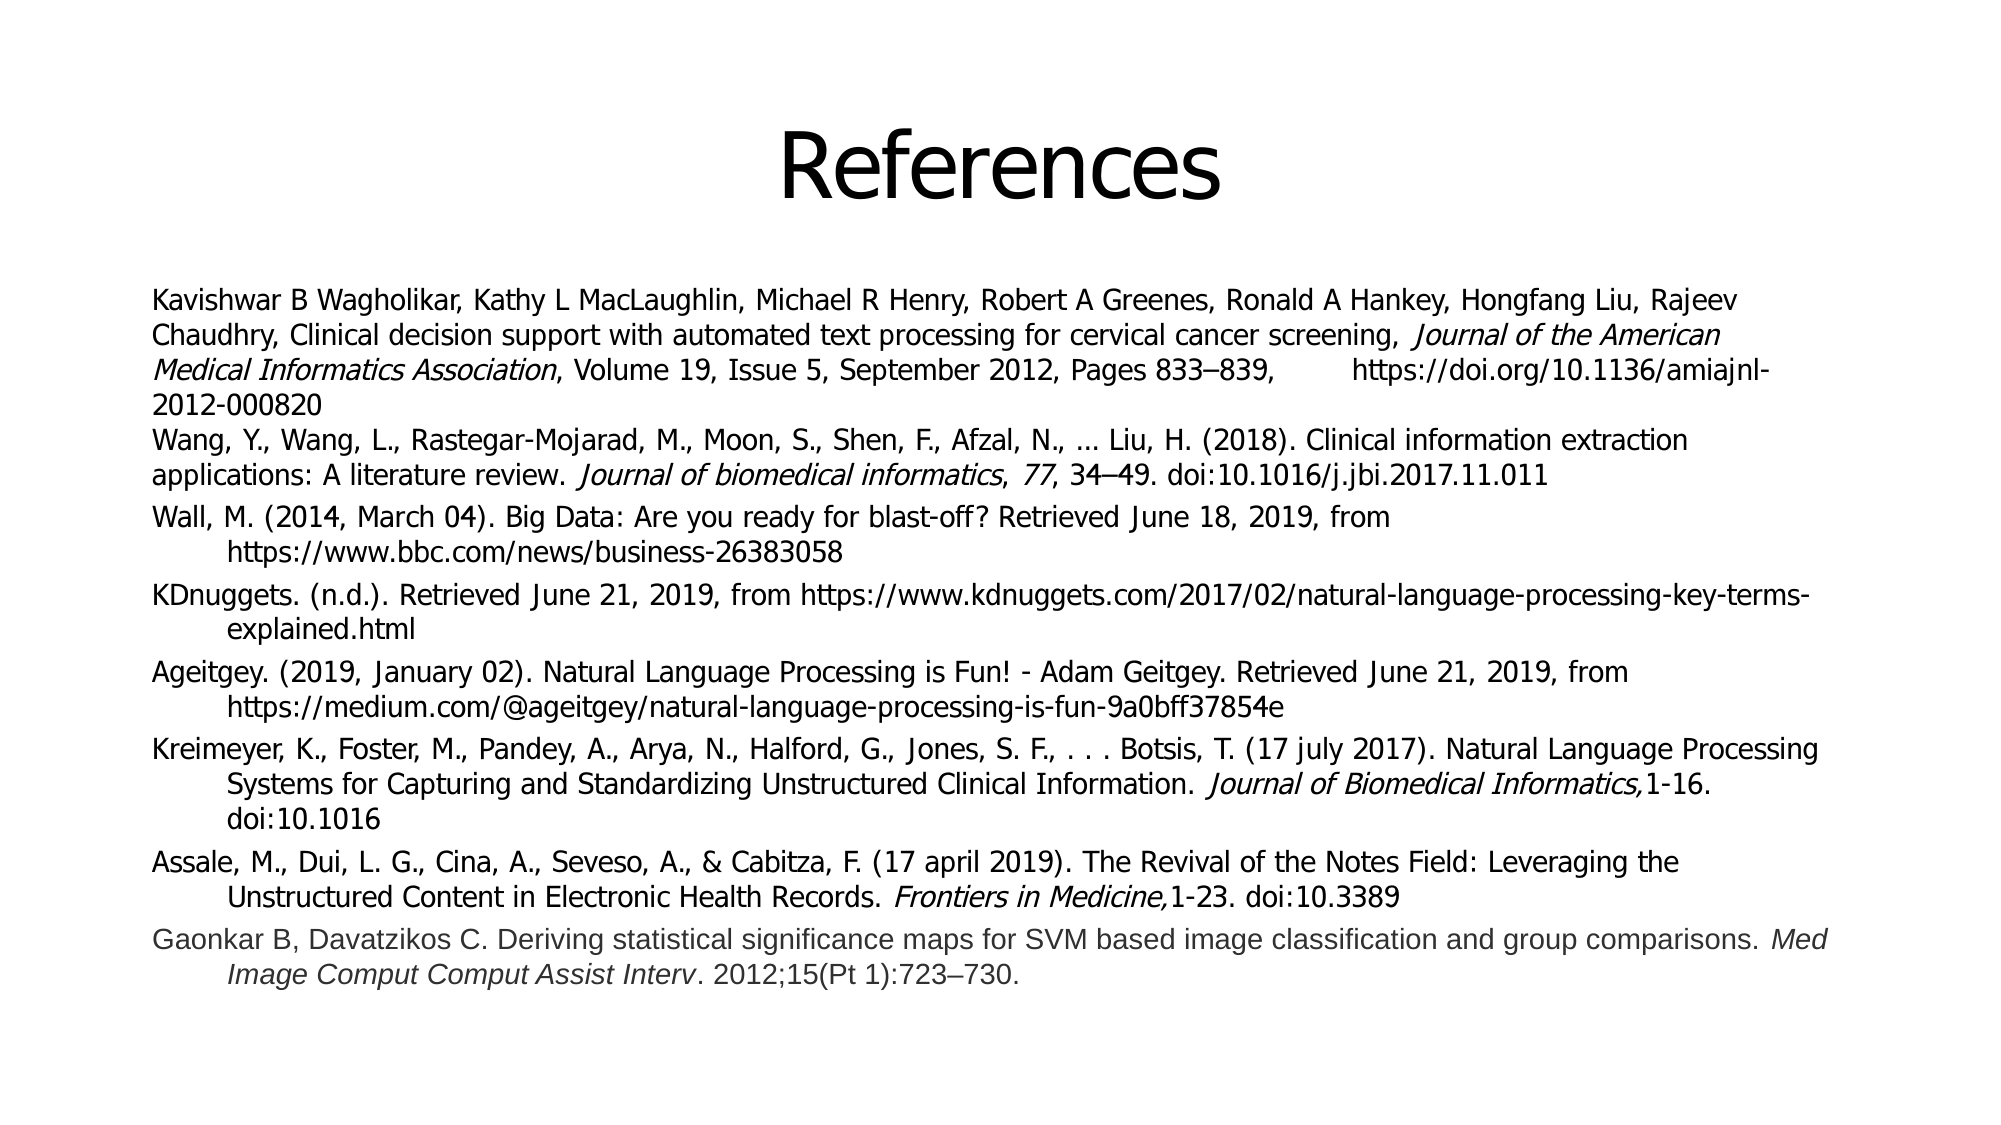

# References
Kavishwar B Wagholikar, Kathy L MacLaughlin, Michael R Henry, Robert A Greenes, Ronald A Hankey, Hongfang Liu, Rajeev 	Chaudhry, Clinical decision support with automated text processing for cervical cancer screening, Journal of the American 	Medical Informatics Association, Volume 19, Issue 5, September 2012, Pages 833–839, 	https://doi.org/10.1136/amiajnl-	2012-000820
Wang, Y., Wang, L., Rastegar-Mojarad, M., Moon, S., Shen, F., Afzal, N., … Liu, H. (2018). Clinical information extraction 	applications: A literature review. Journal of biomedical informatics, 77, 34–49. doi:10.1016/j.jbi.2017.11.011
Wall, M. (2014, March 04). Big Data: Are you ready for blast-off? Retrieved June 18, 2019, from https://www.bbc.com/news/business-26383058
KDnuggets. (n.d.). Retrieved June 21, 2019, from https://www.kdnuggets.com/2017/02/natural-language-processing-key-terms-explained.html
Ageitgey. (2019, January 02). Natural Language Processing is Fun! - Adam Geitgey. Retrieved June 21, 2019, from https://medium.com/@ageitgey/natural-language-processing-is-fun-9a0bff37854e
Kreimeyer, K., Foster, M., Pandey, A., Arya, N., Halford, G., Jones, S. F., . . . Botsis, T. (17 july 2017). Natural Language Processing Systems for Capturing and Standardizing Unstructured Clinical Information. Journal of Biomedical Informatics,1-16. doi:10.1016
Assale, M., Dui, L. G., Cina, A., Seveso, A., & Cabitza, F. (17 april 2019). The Revival of the Notes Field: Leveraging the Unstructured Content in Electronic Health Records. Frontiers in Medicine,1-23. doi:10.3389
Gaonkar B, Davatzikos C. Deriving statistical significance maps for SVM based image classification and group comparisons. Med Image Comput Comput Assist Interv. 2012;15(Pt 1):723–730.